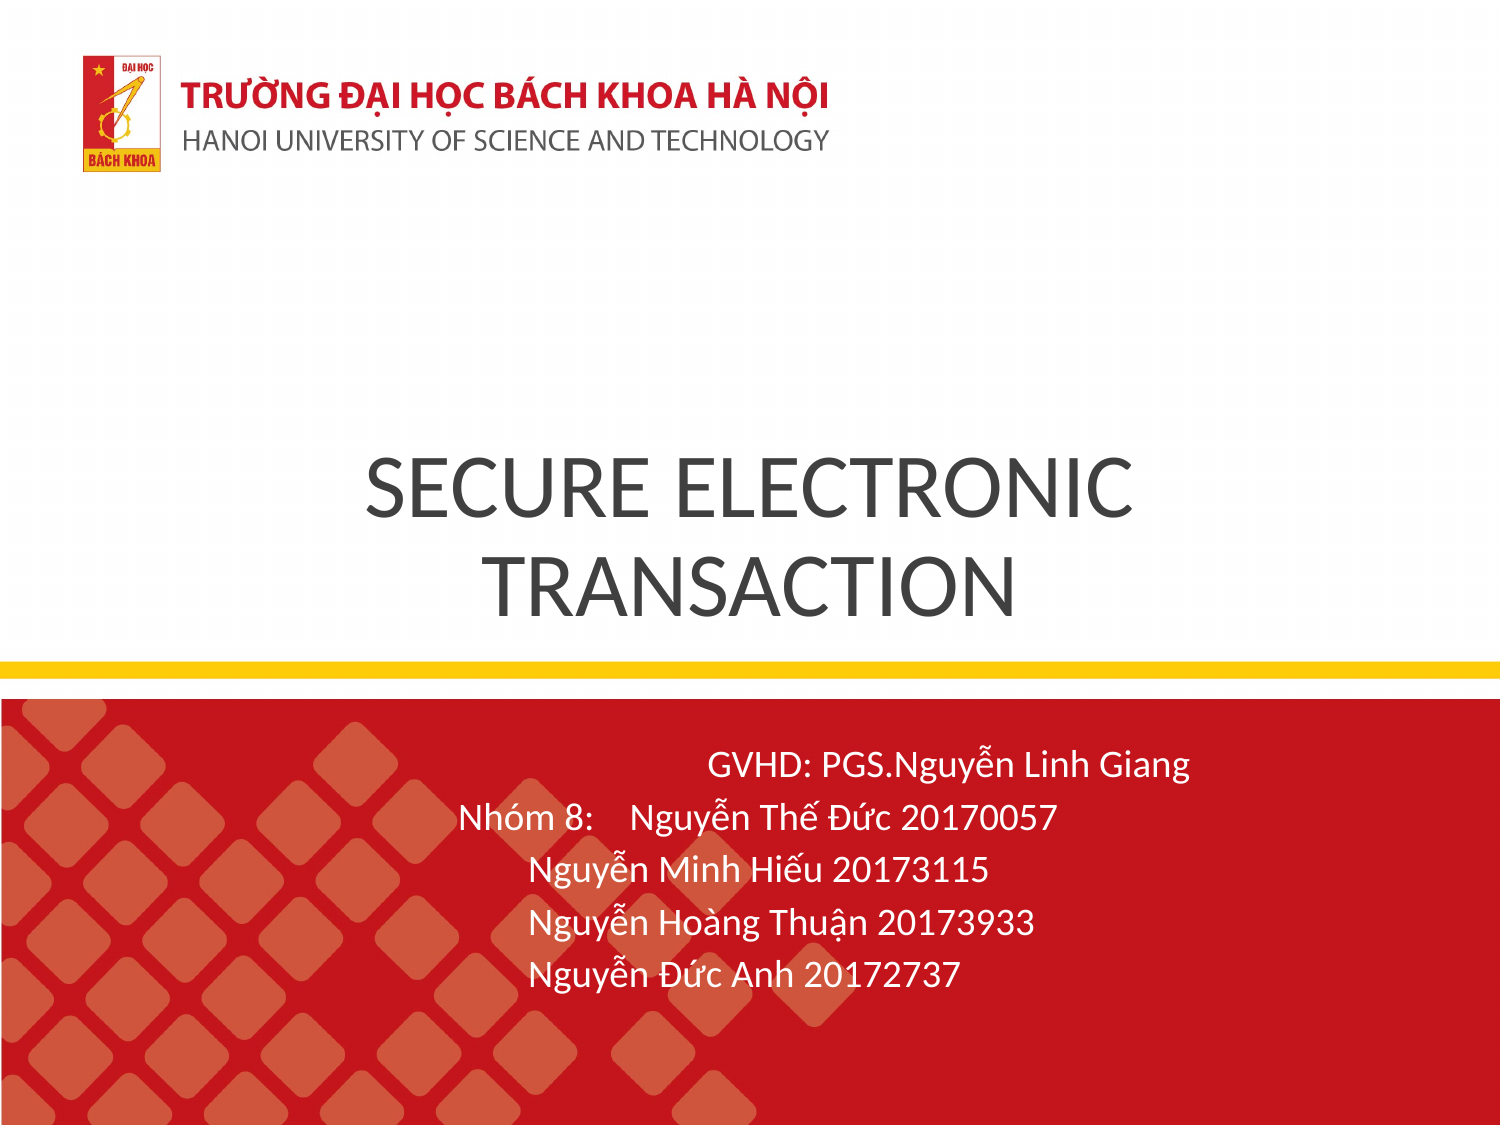

# SECURE ELECTRONIC TRANSACTION
              GVHD: PGS.Nguyễn Linh Giang
			  Nhóm 8:    Nguyễn Thế Đức 20170057
				          Nguyễn Minh Hiếu 20173115
				          Nguyễn Hoàng Thuận 20173933
				          Nguyễn Đức Anh 20172737